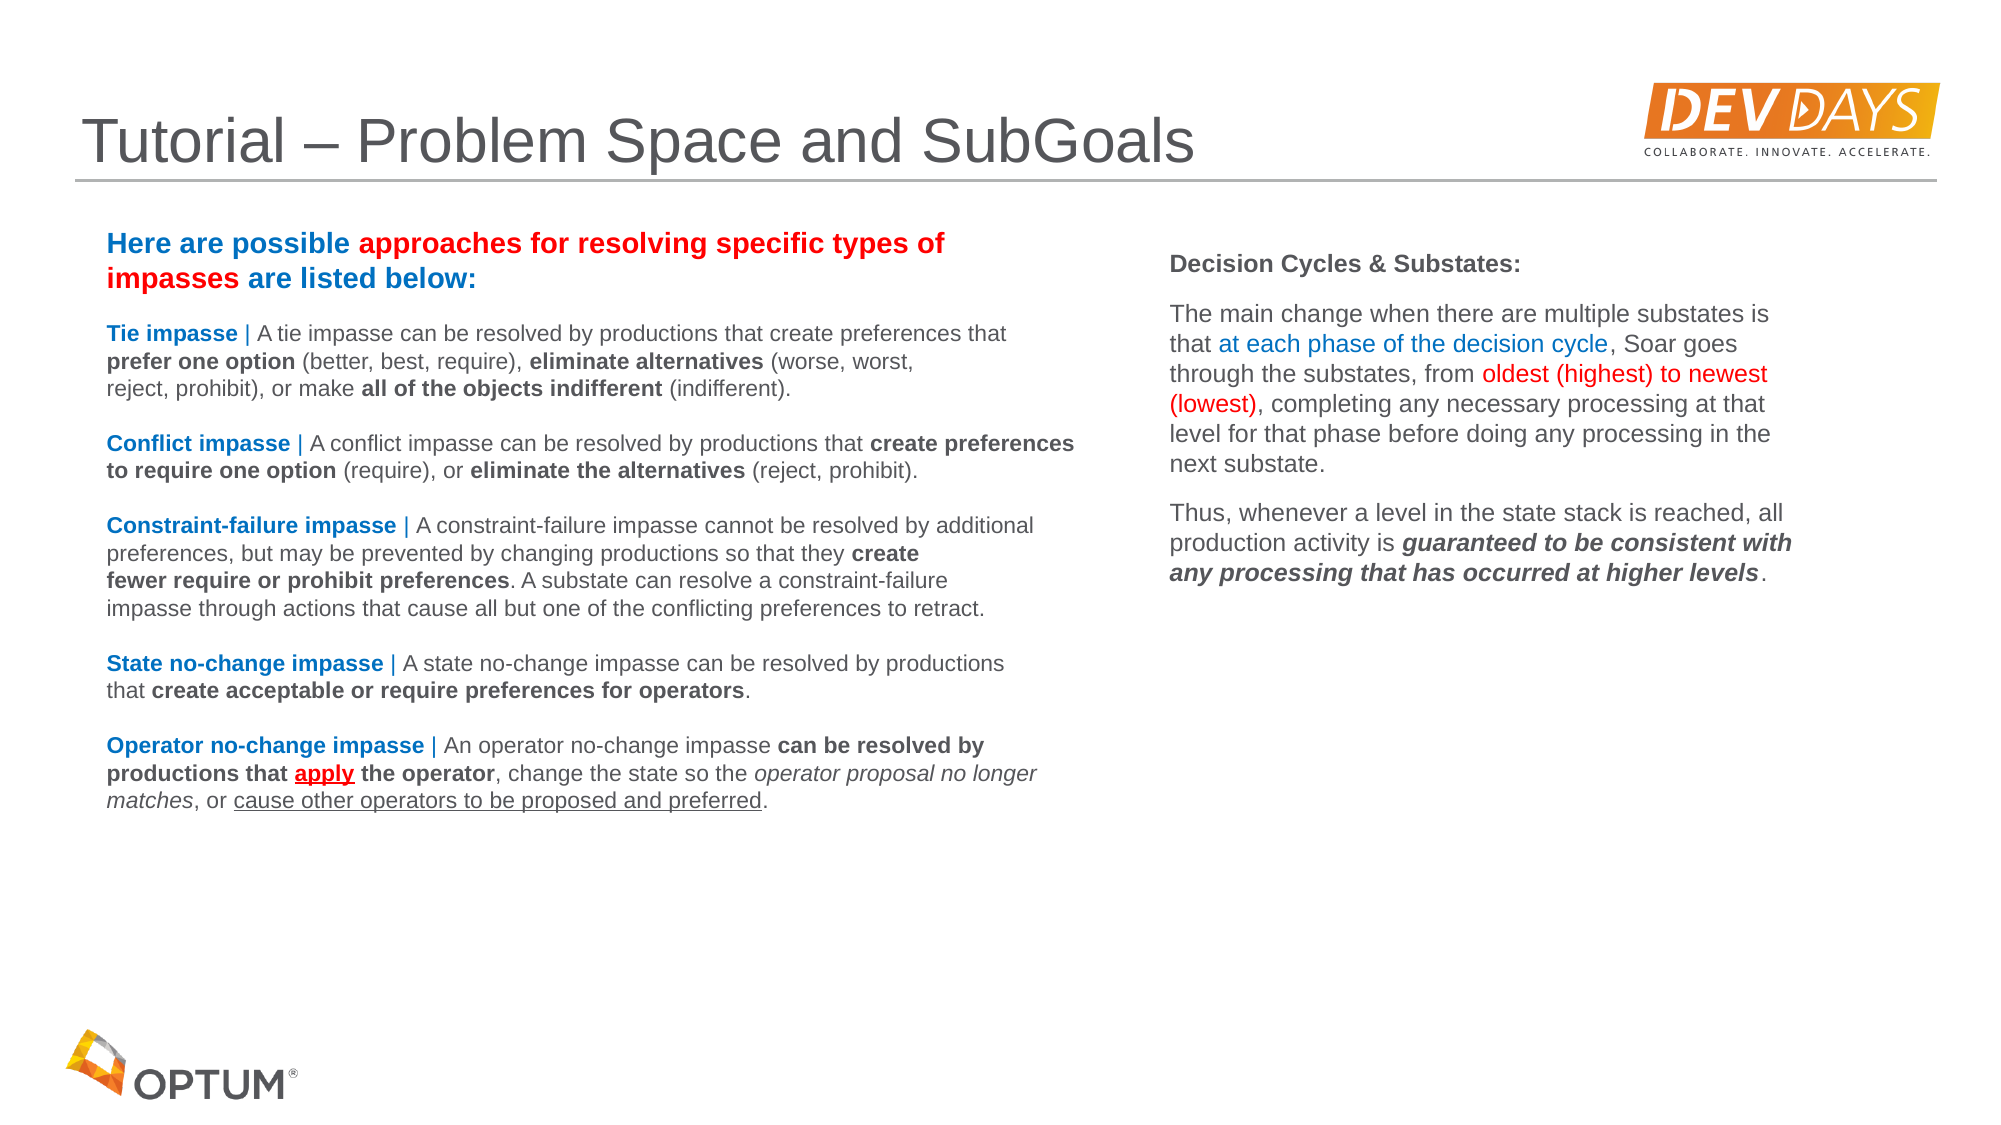

Tutorial – Problem Space and SubGoals
Here are possible approaches for resolving specific types of impasses are listed below:

Tie impasse | A tie impasse can be resolved by productions that create preferences that
prefer one option (better, best, require), eliminate alternatives (worse, worst,
reject, prohibit), or make all of the objects indifferent (indifferent).

Conflict impasse | A conflict impasse can be resolved by productions that create preferences
to require one option (require), or eliminate the alternatives (reject, prohibit).

Constraint-failure impasse | A constraint-failure impasse cannot be resolved by additional
preferences, but may be prevented by changing productions so that they create
fewer require or prohibit preferences. A substate can resolve a constraint-failure
impasse through actions that cause all but one of the conflicting preferences to retract.

State no-change impasse | A state no-change impasse can be resolved by productions
that create acceptable or require preferences for operators.

Operator no-change impasse | An operator no-change impasse can be resolved by productions that apply the operator, change the state so the operator proposal no longer
matches, or cause other operators to be proposed and preferred.
Decision Cycles & Substates:

The main change when there are multiple substates is that at each phase of the decision cycle, Soar goes through the substates, from oldest (highest) to newest (lowest), completing any necessary processing at that level for that phase before doing any processing in the next substate.

Thus, whenever a level in the state stack is reached, all production activity is guaranteed to be consistent with any processing that has occurred at higher levels.